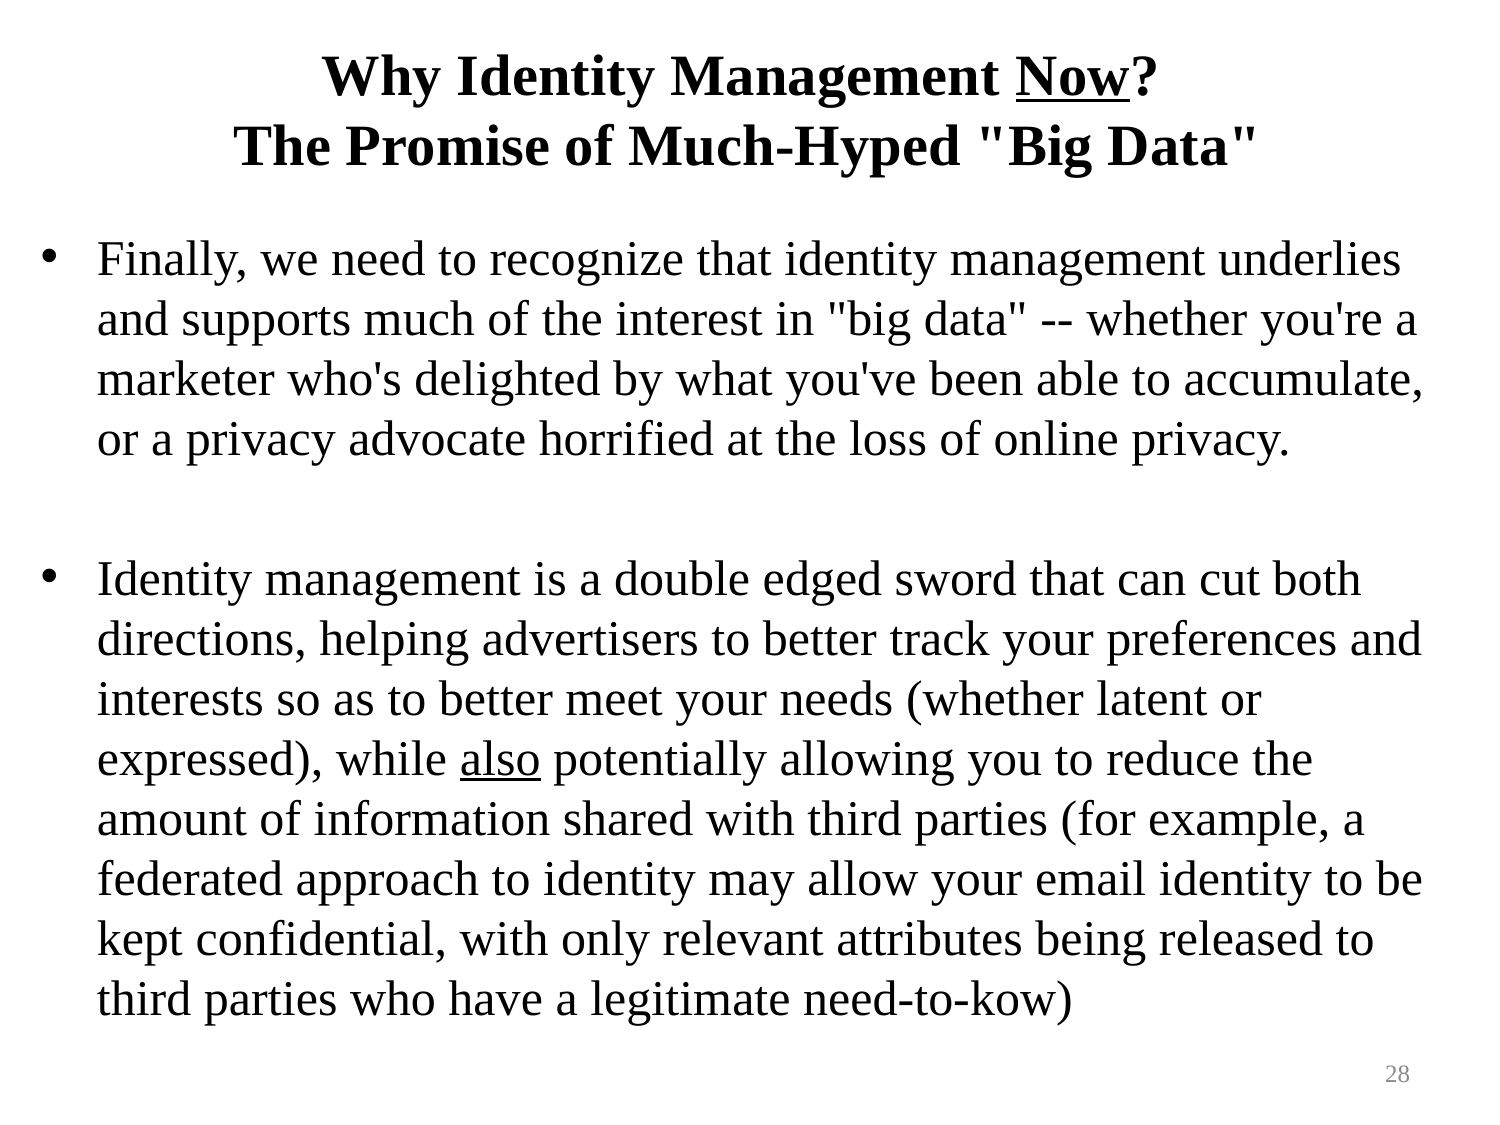

# Why Identity Management Now? The Promise of Much-Hyped "Big Data"
Finally, we need to recognize that identity management underlies and supports much of the interest in "big data" -- whether you're a marketer who's delighted by what you've been able to accumulate, or a privacy advocate horrified at the loss of online privacy.

Identity management is a double edged sword that can cut both directions, helping advertisers to better track your preferences and interests so as to better meet your needs (whether latent or expressed), while also potentially allowing you to reduce the amount of information shared with third parties (for example, a federated approach to identity may allow your email identity to be kept confidential, with only relevant attributes being released to third parties who have a legitimate need-to-kow)
28